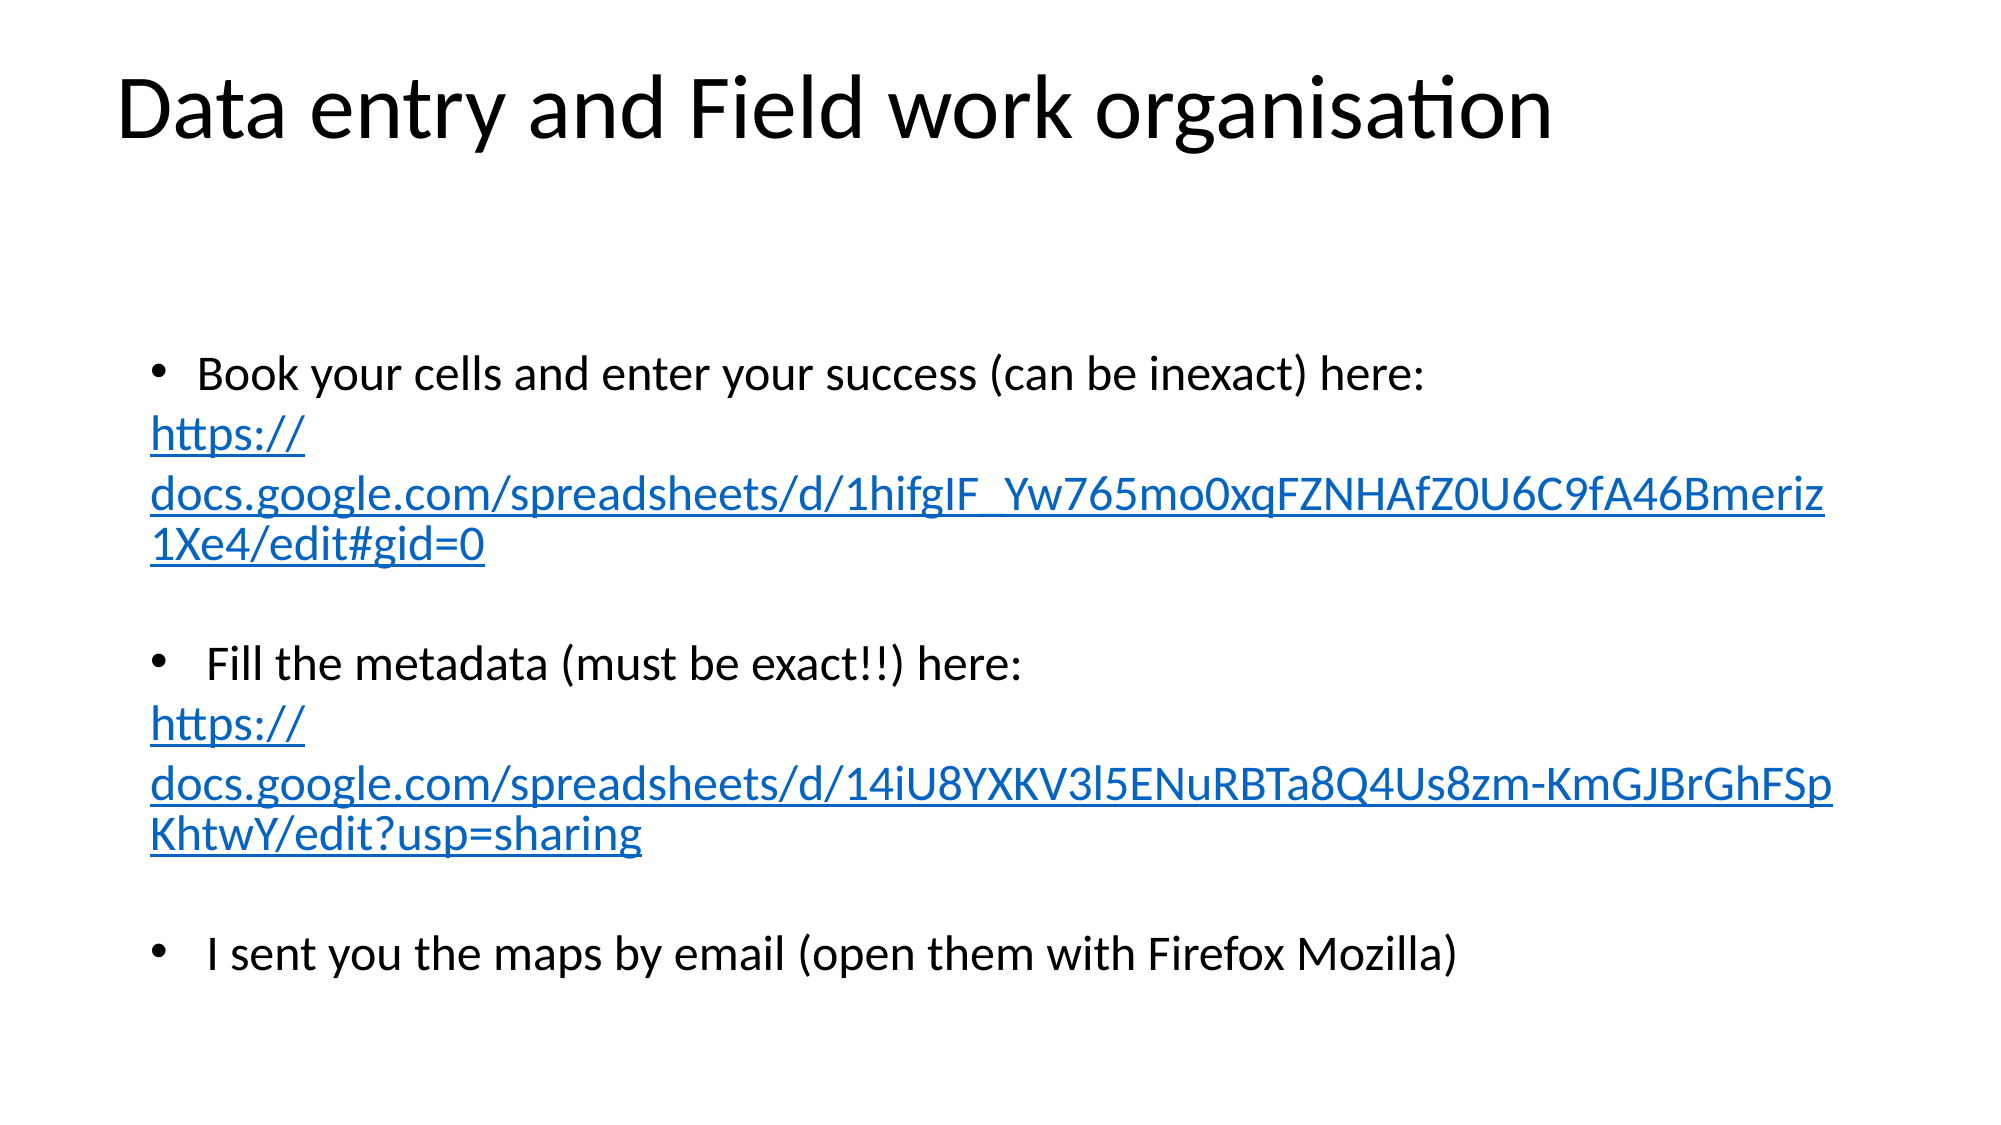

# Data entry and Field work organisation

Book your cells and enter your success (can be inexact) here:
https://docs.google.com/spreadsheets/d/1hifgIF_Yw765mo0xqFZNHAfZ0U6C9fA46Bmeriz1Xe4/edit#gid=0

Fill the metadata (must be exact!!) here:
https://docs.google.com/spreadsheets/d/14iU8YXKV3l5ENuRBTa8Q4Us8zm-KmGJBrGhFSpKhtwY/edit?usp=sharing

I sent you the maps by email (open them with Firefox Mozilla)